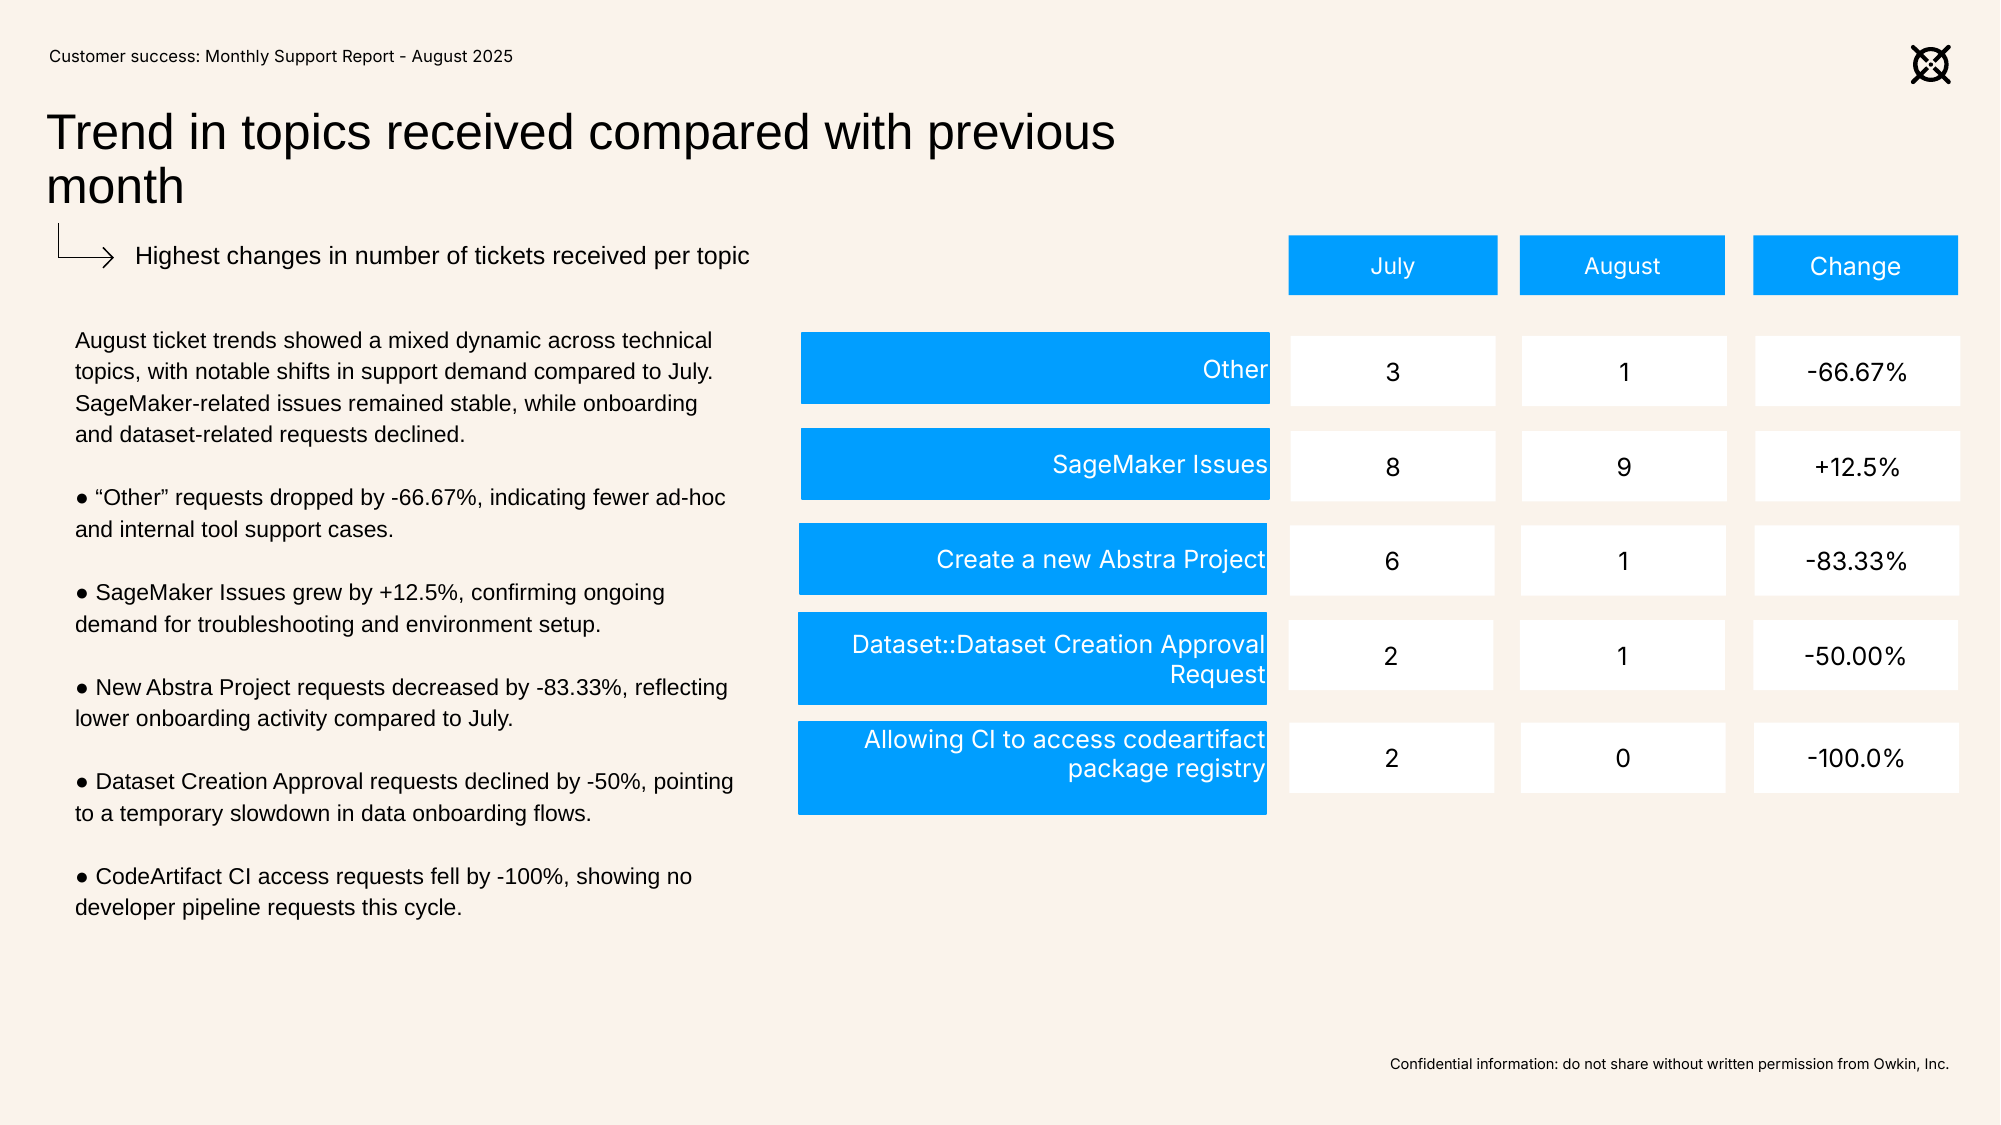

Customer success: Monthly Support Report - August 2025
# Trend in topics received compared with previous month

July
August
Change
Highest changes in number of tickets received per topic
August ticket trends showed a mixed dynamic across technical topics, with notable shifts in support demand compared to July. SageMaker-related issues remained stable, while onboarding and dataset-related requests declined.

● “Other” requests dropped by -66.67%, indicating fewer ad-hoc and internal tool support cases.

● SageMaker Issues grew by +12.5%, confirming ongoing demand for troubleshooting and environment setup.

● New Abstra Project requests decreased by -83.33%, reflecting lower onboarding activity compared to July.

● Dataset Creation Approval requests declined by -50%, pointing to a temporary slowdown in data onboarding flows.

● CodeArtifact CI access requests fell by -100%, showing no developer pipeline requests this cycle.
Other
3
1
-66.67%
SageMaker Issues
8
9
+12.5%
Create a new Abstra Project
6
1
-83.33%
Dataset::Dataset Creation Approval Request
2
1
-50.00%
Allowing CI to access codeartifact package registry

2
0
-100.0%